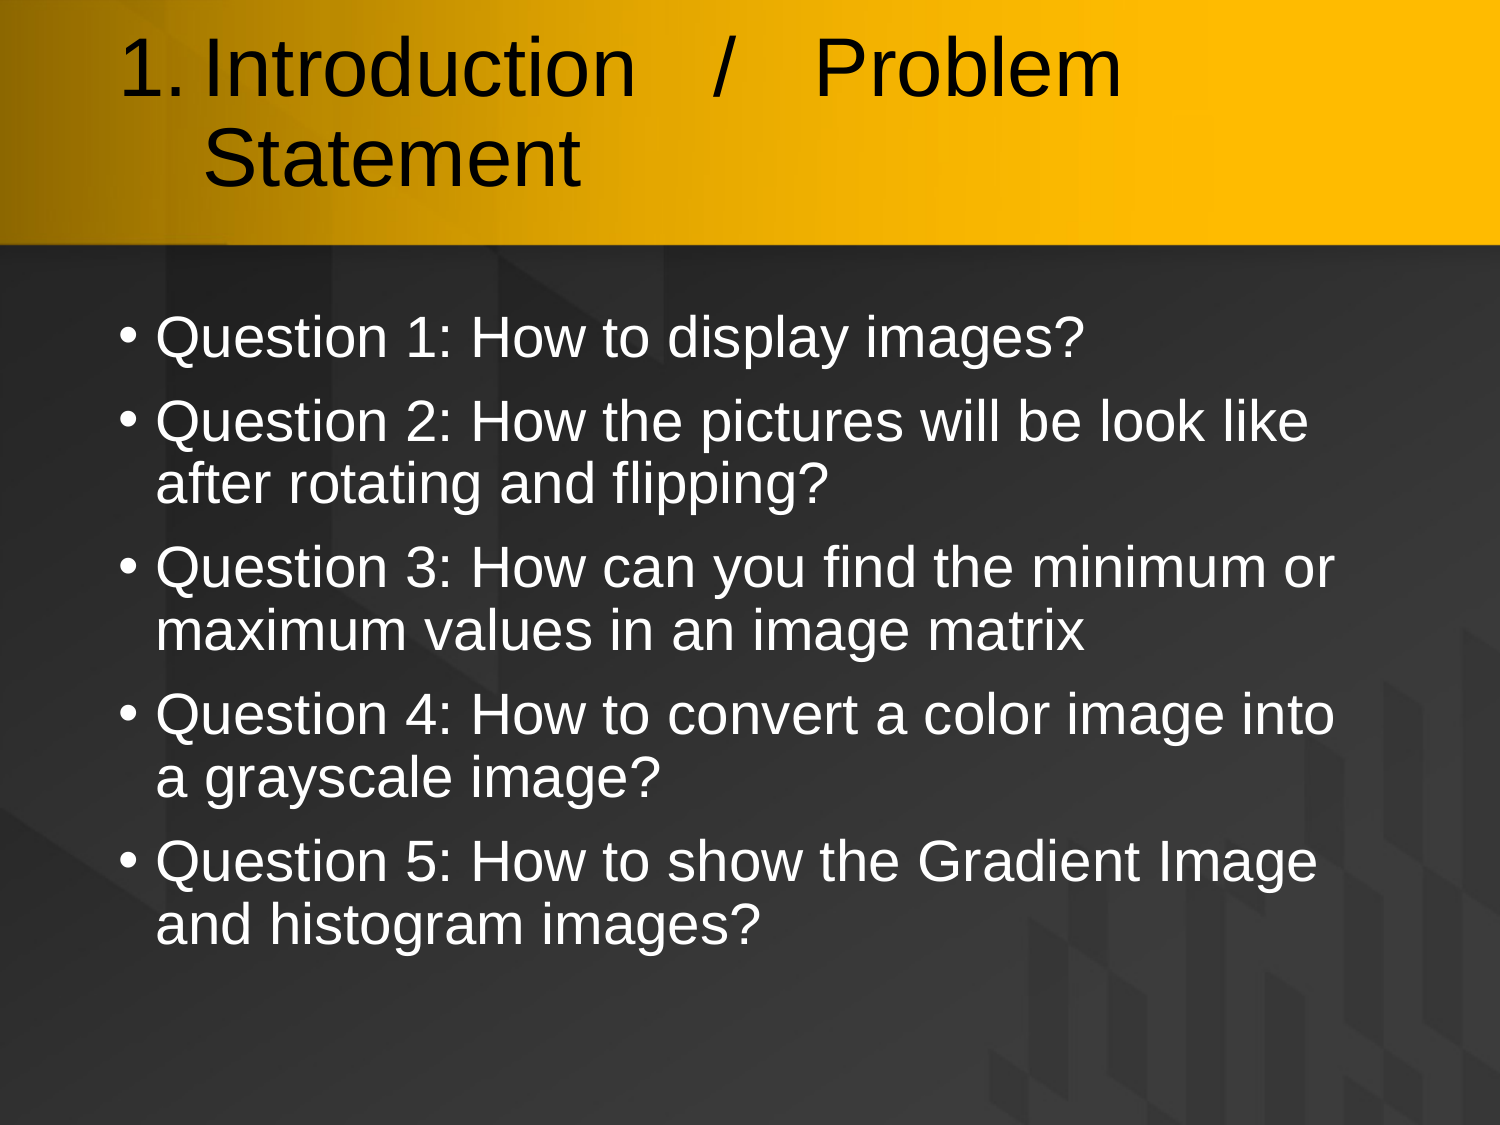

# Introduction / Problem Statement
Question 1: How to display images?
Question 2: How the pictures will be look like after rotating and flipping?
Question 3: How can you find the minimum or maximum values in an image matrix
Question 4: How to convert a color image into a grayscale image?
Question 5: How to show the Gradient Image and histogram images?